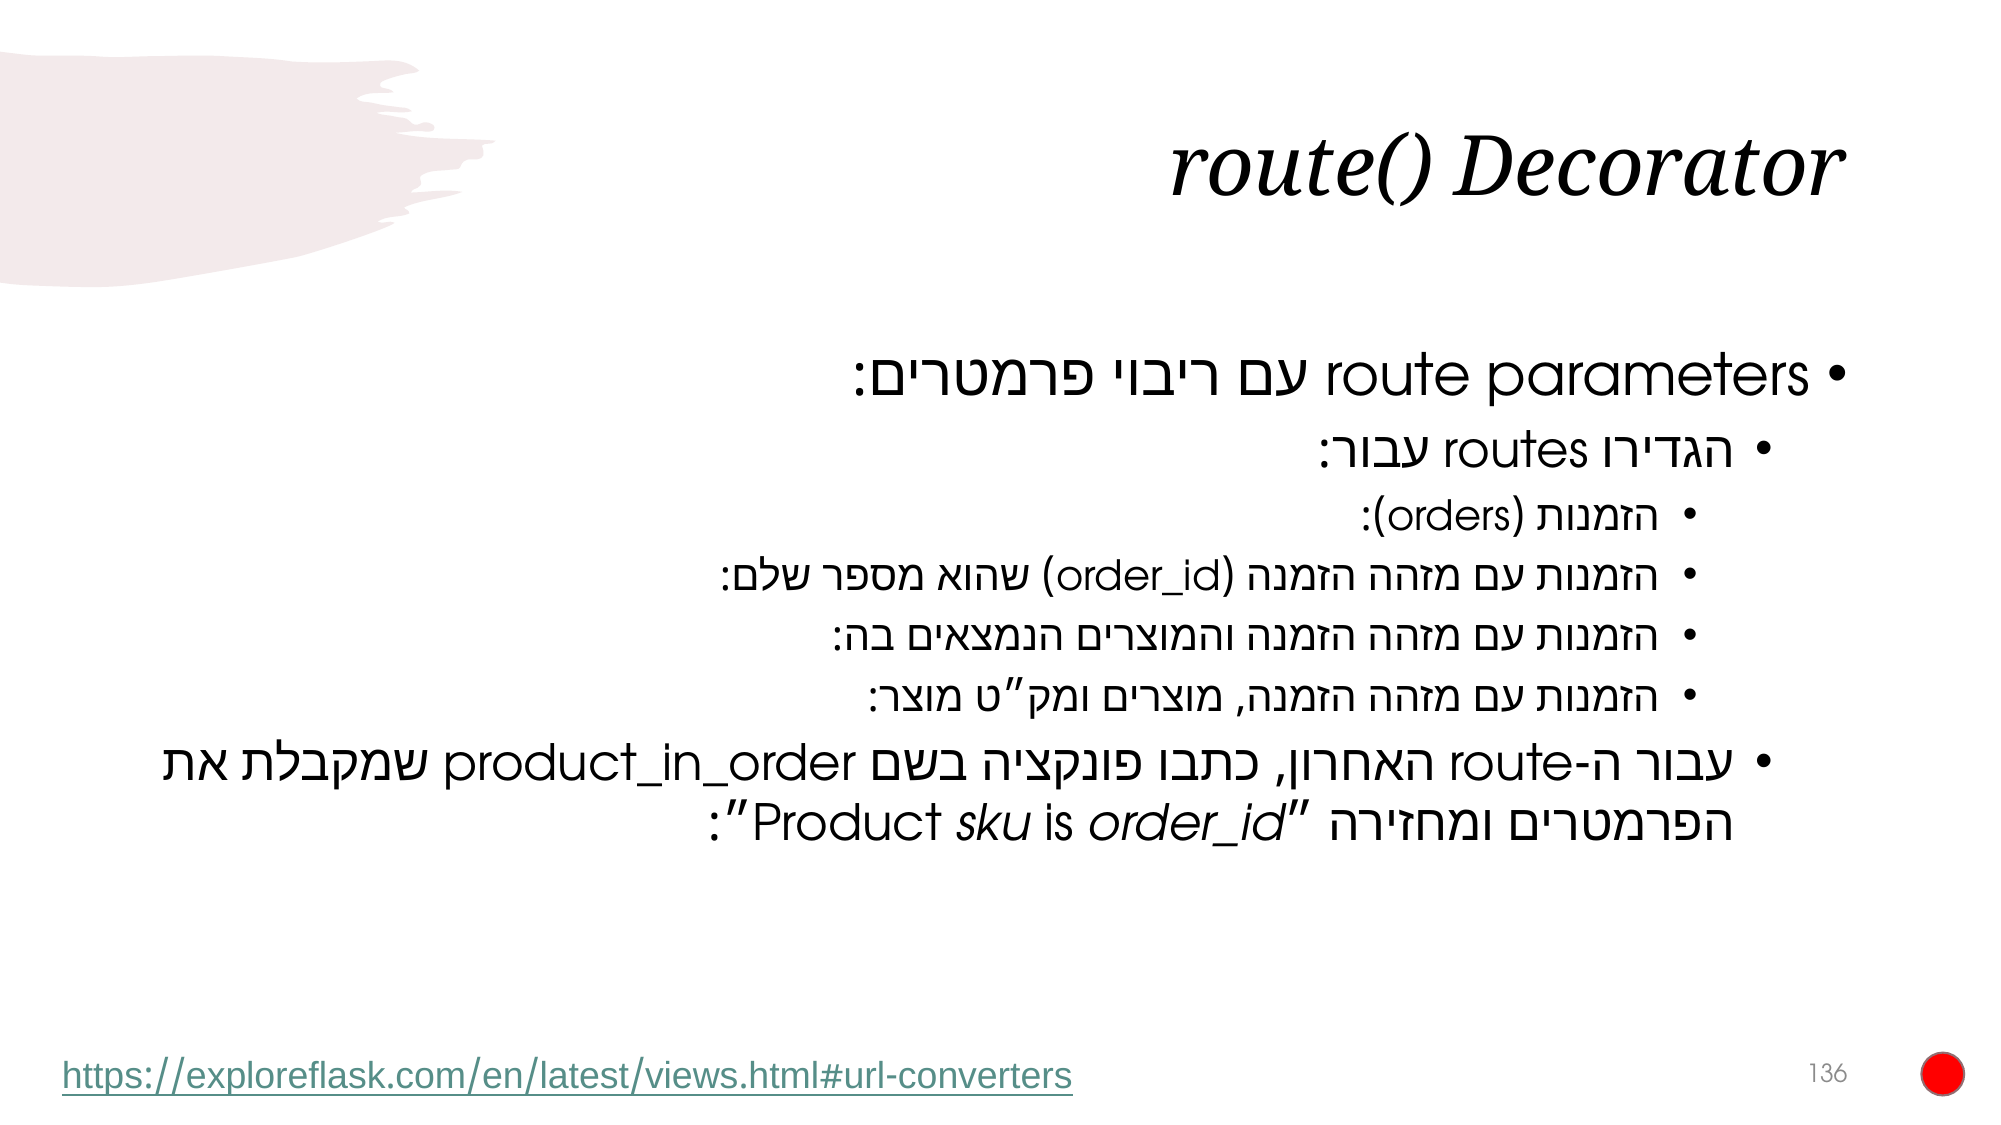

# route() Decorator
route parameters עם ריבוי פרמטרים:
הגדירו routes עבור:
הזמנות (orders):
הזמנות עם מזהה הזמנה (order_id) שהוא מספר שלם:
הזמנות עם מזהה הזמנה והמוצרים הנמצאים בה:
הזמנות עם מזהה הזמנה, מוצרים ומק״ט מוצר:
עבור ה-route האחרון, כתבו פונקציה בשם product_in_order שמקבלת את הפרמטרים ומחזירה ״Product sku is order_id״:

136
https://exploreflask.com/en/latest/views.html#url-converters